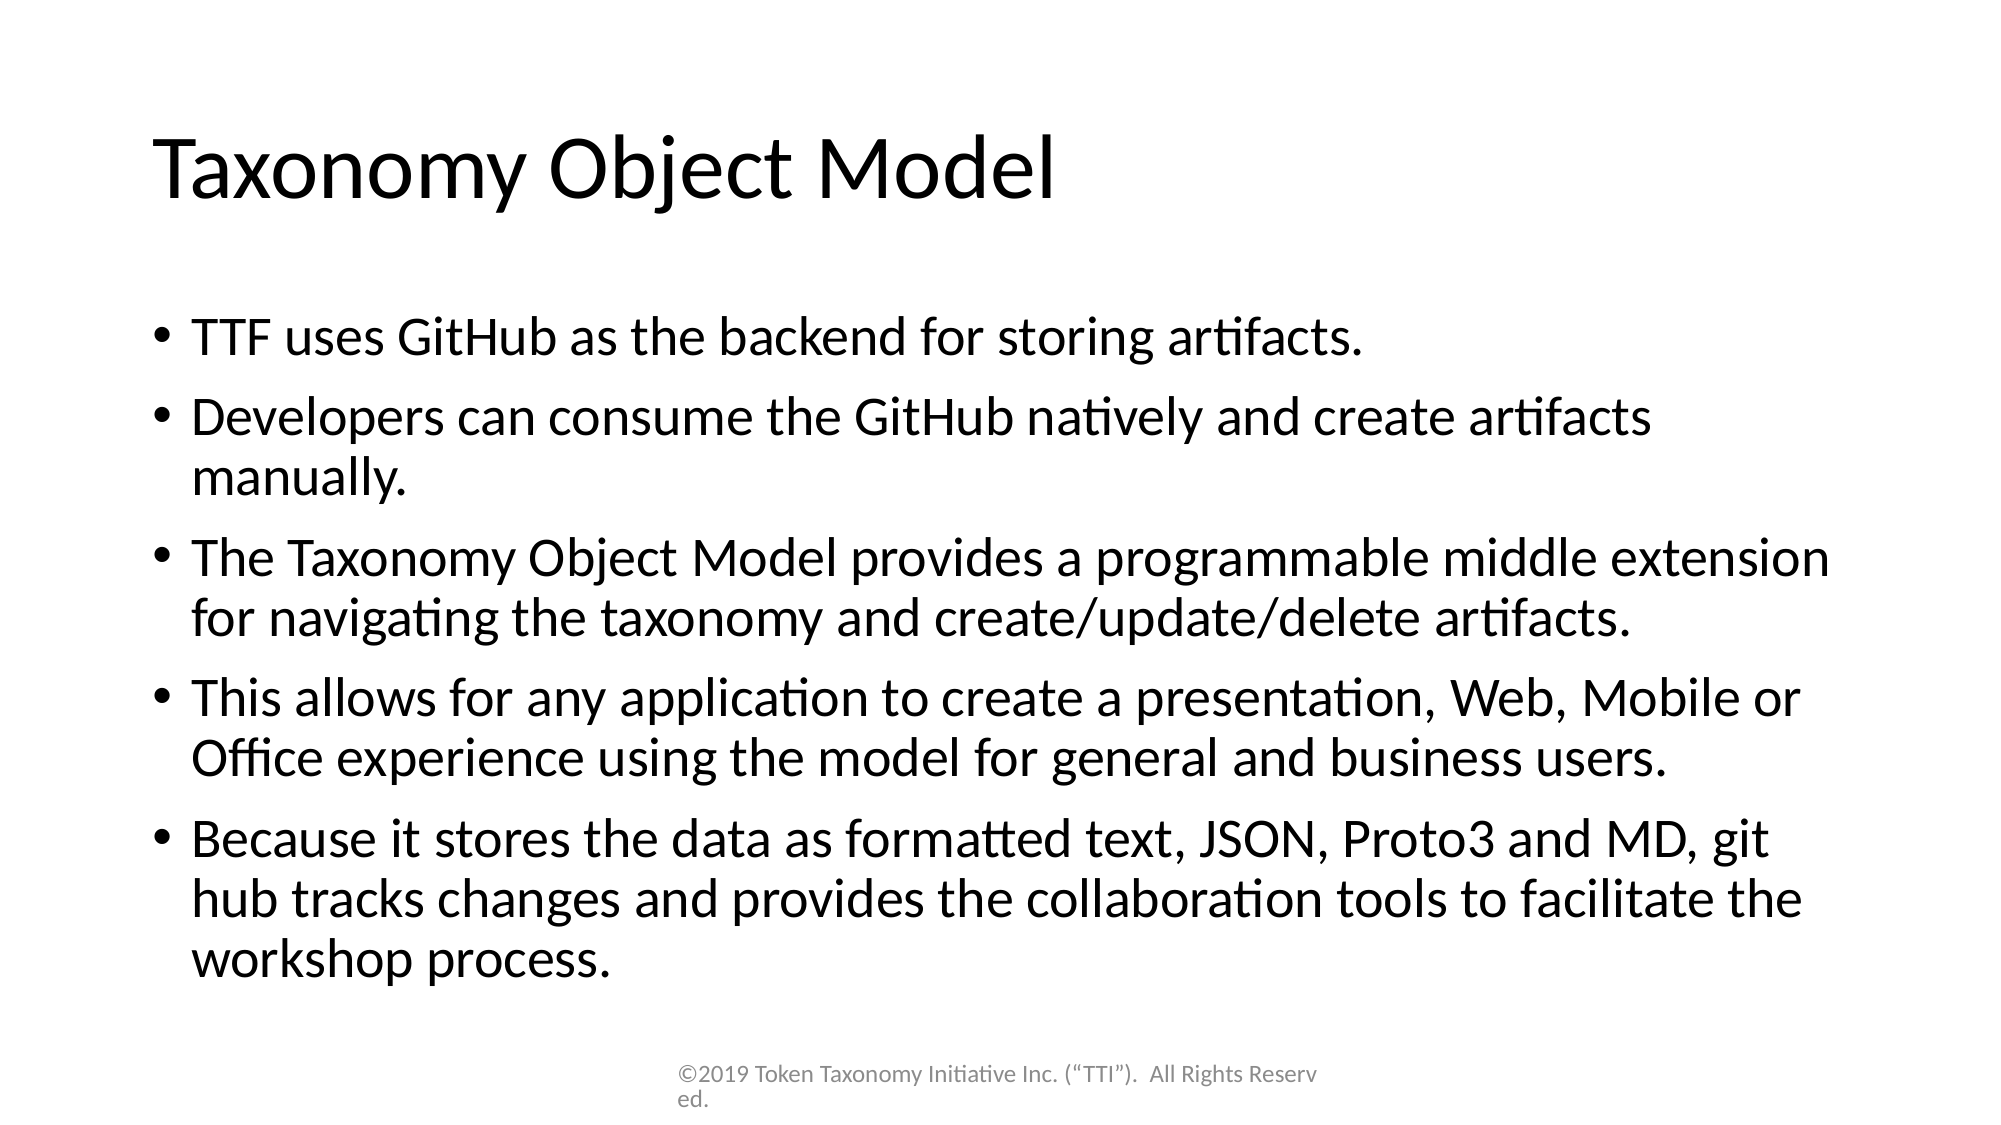

# Taxonomy Object Model
TTF uses GitHub as the backend for storing artifacts.
Developers can consume the GitHub natively and create artifacts manually.
The Taxonomy Object Model provides a programmable middle extension for navigating the taxonomy and create/update/delete artifacts.
This allows for any application to create a presentation, Web, Mobile or Office experience using the model for general and business users.
Because it stores the data as formatted text, JSON, Proto3 and MD, git hub tracks changes and provides the collaboration tools to facilitate the workshop process.
©2019 Token Taxonomy Initiative Inc. (“TTI”).  All Rights Reserved.